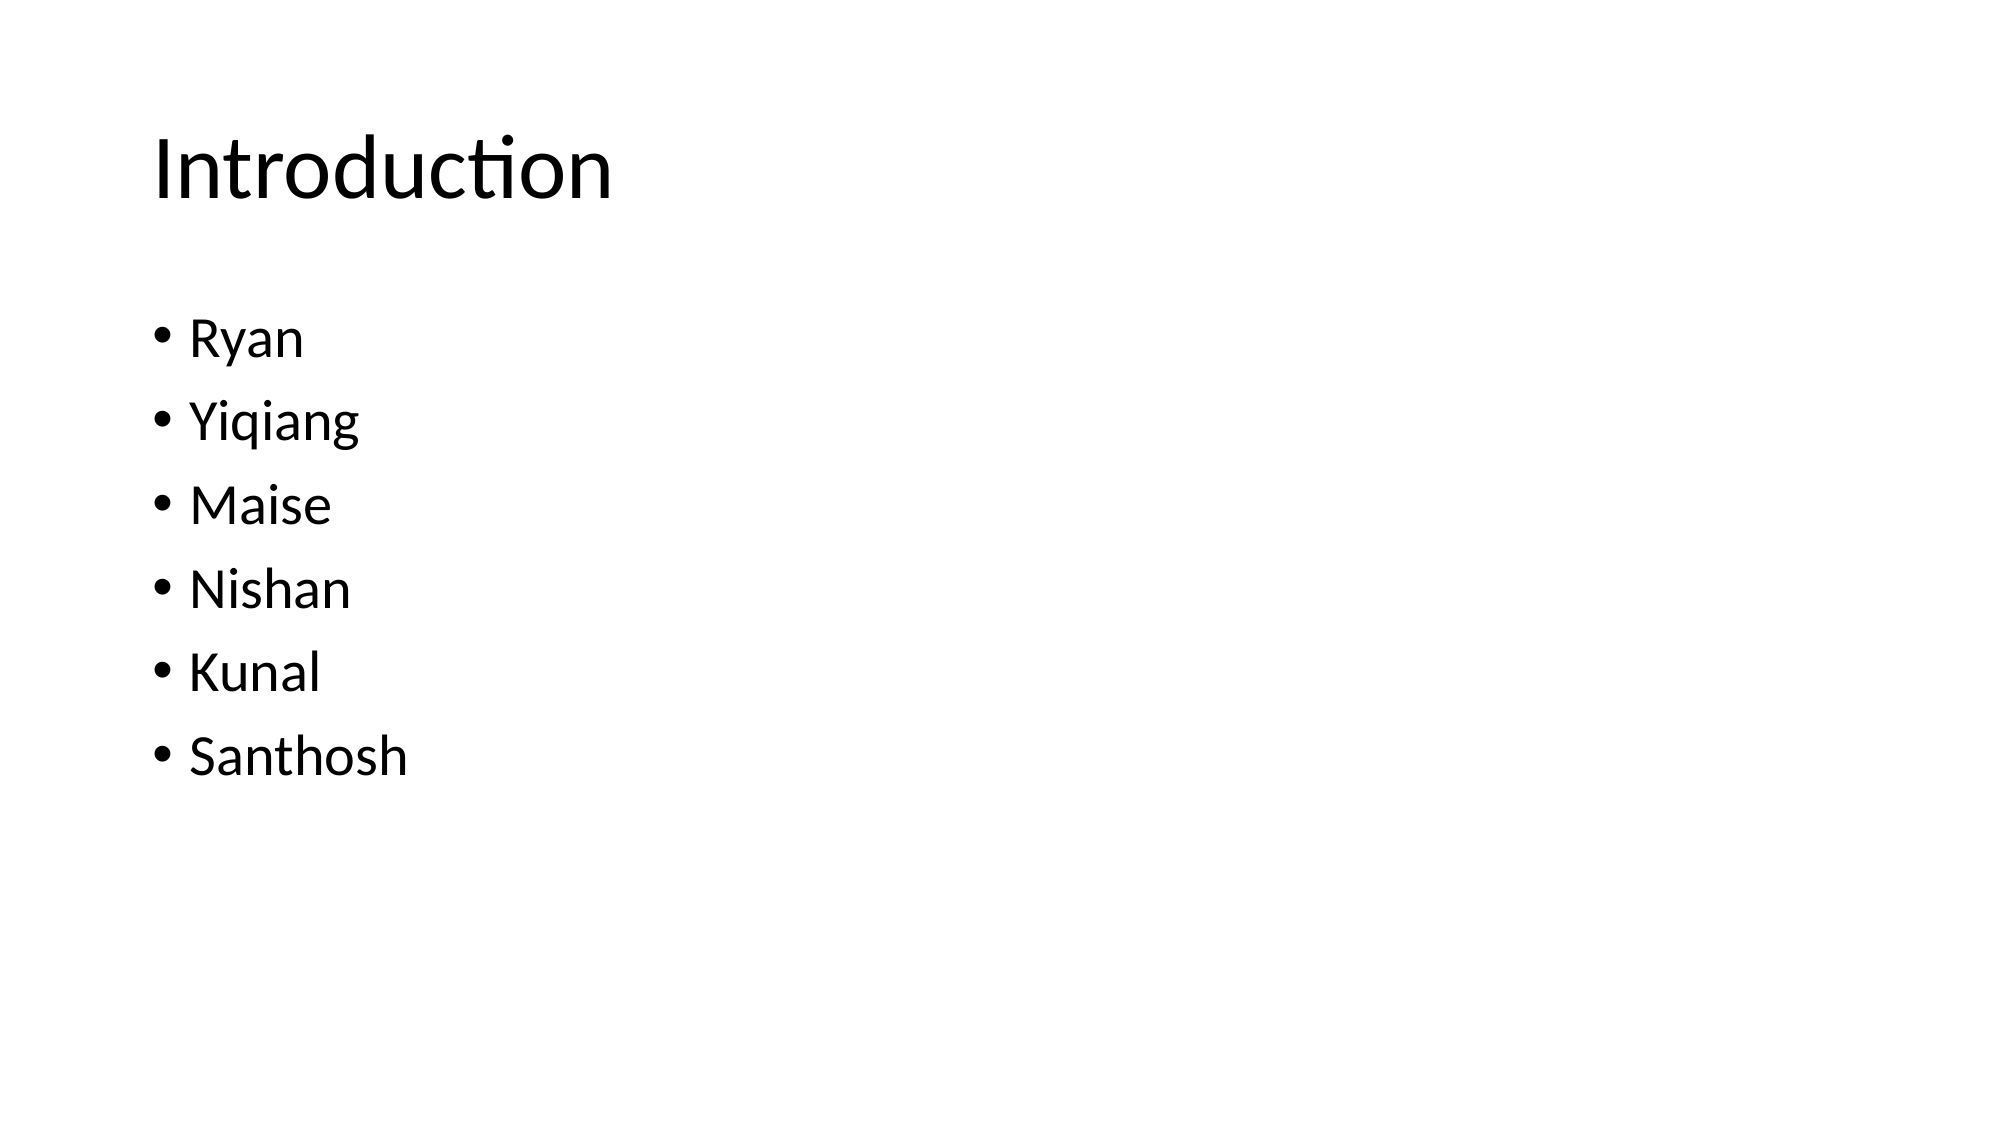

# Introduction
Ryan
Yiqiang
Maise
Nishan
Kunal
Santhosh